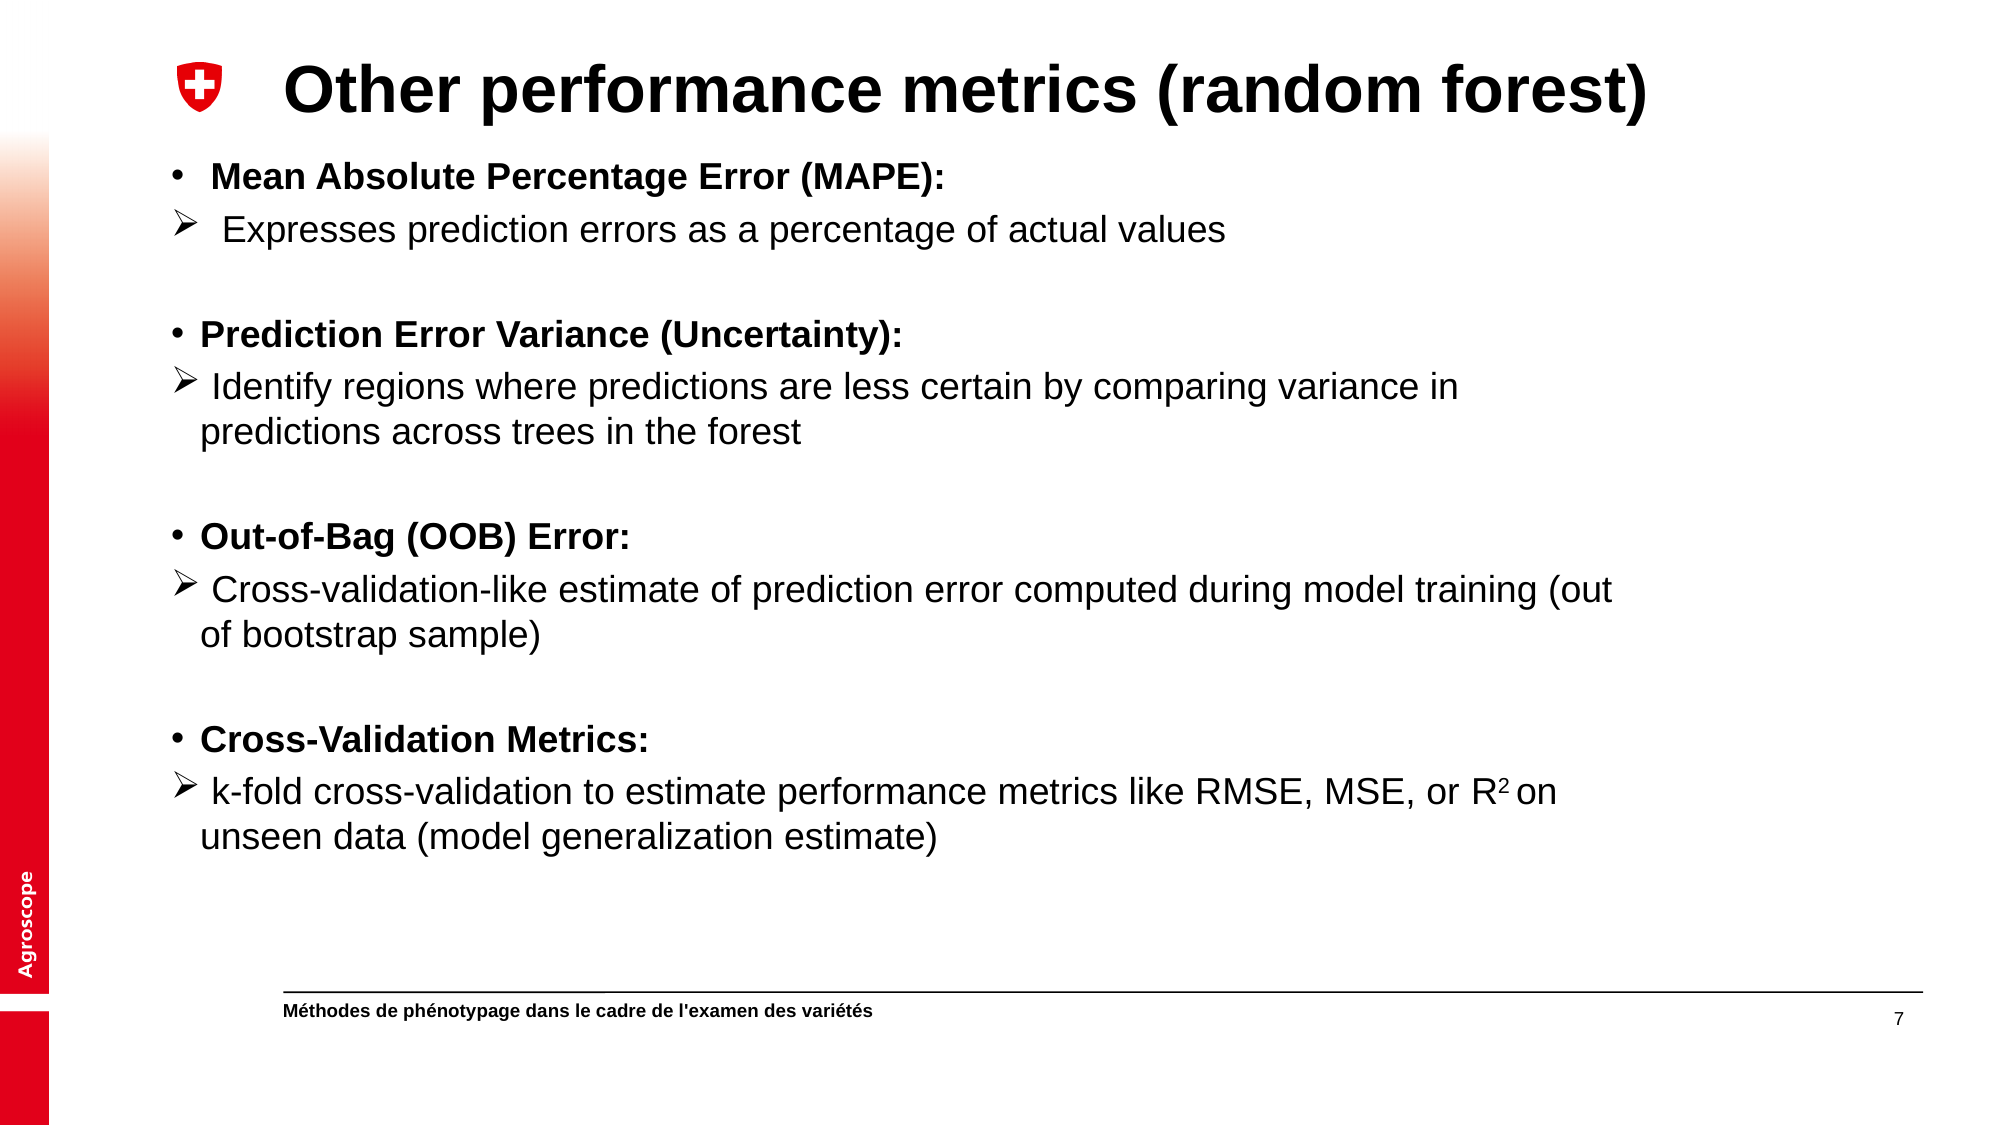

# Other performance metrics (random forest)
 Mean Absolute Percentage Error (MAPE):
  Expresses prediction errors as a percentage of actual values

Prediction Error Variance (Uncertainty):
 Identify regions where predictions are less certain by comparing variance in predictions across trees in the forest

Out-of-Bag (OOB) Error:
 Cross-validation-like estimate of prediction error computed during model training (out of bootstrap sample)

Cross-Validation Metrics:
 k-fold cross-validation to estimate performance metrics like RMSE, MSE, or R2 on unseen data (model generalization estimate)